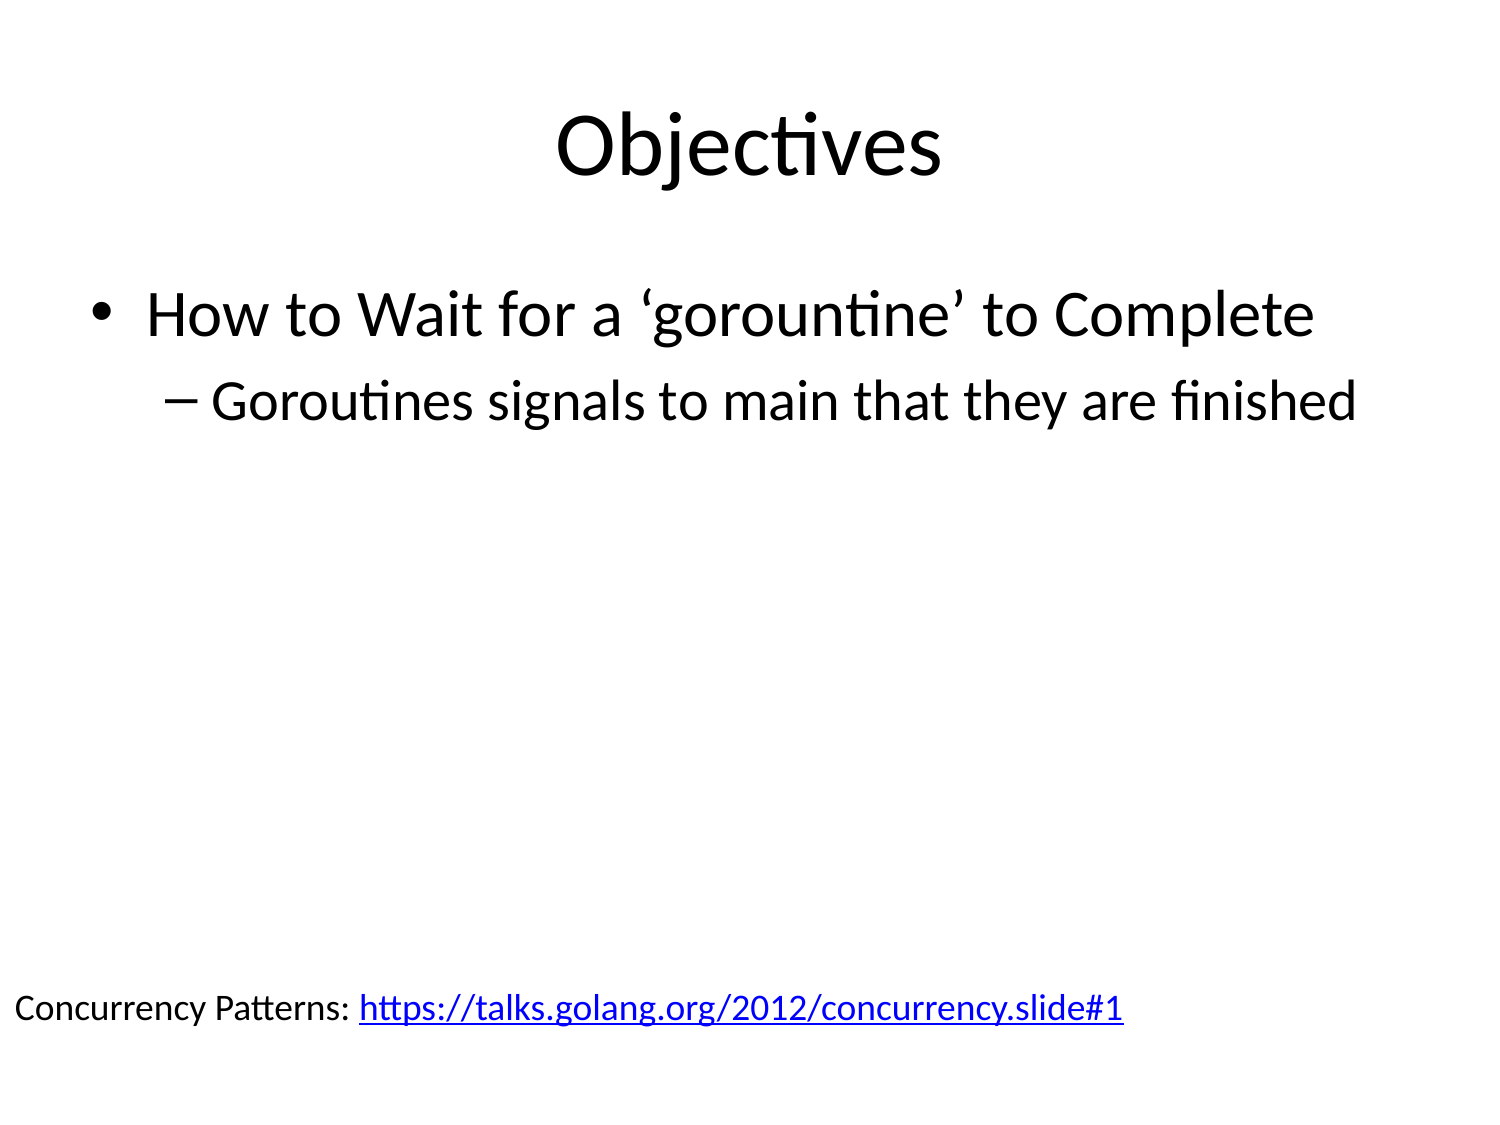

# Objectives
How to Wait for a ‘gorountine’ to Complete
Goroutines signals to main that they are finished
Concurrency Patterns: https://talks.golang.org/2012/concurrency.slide#1